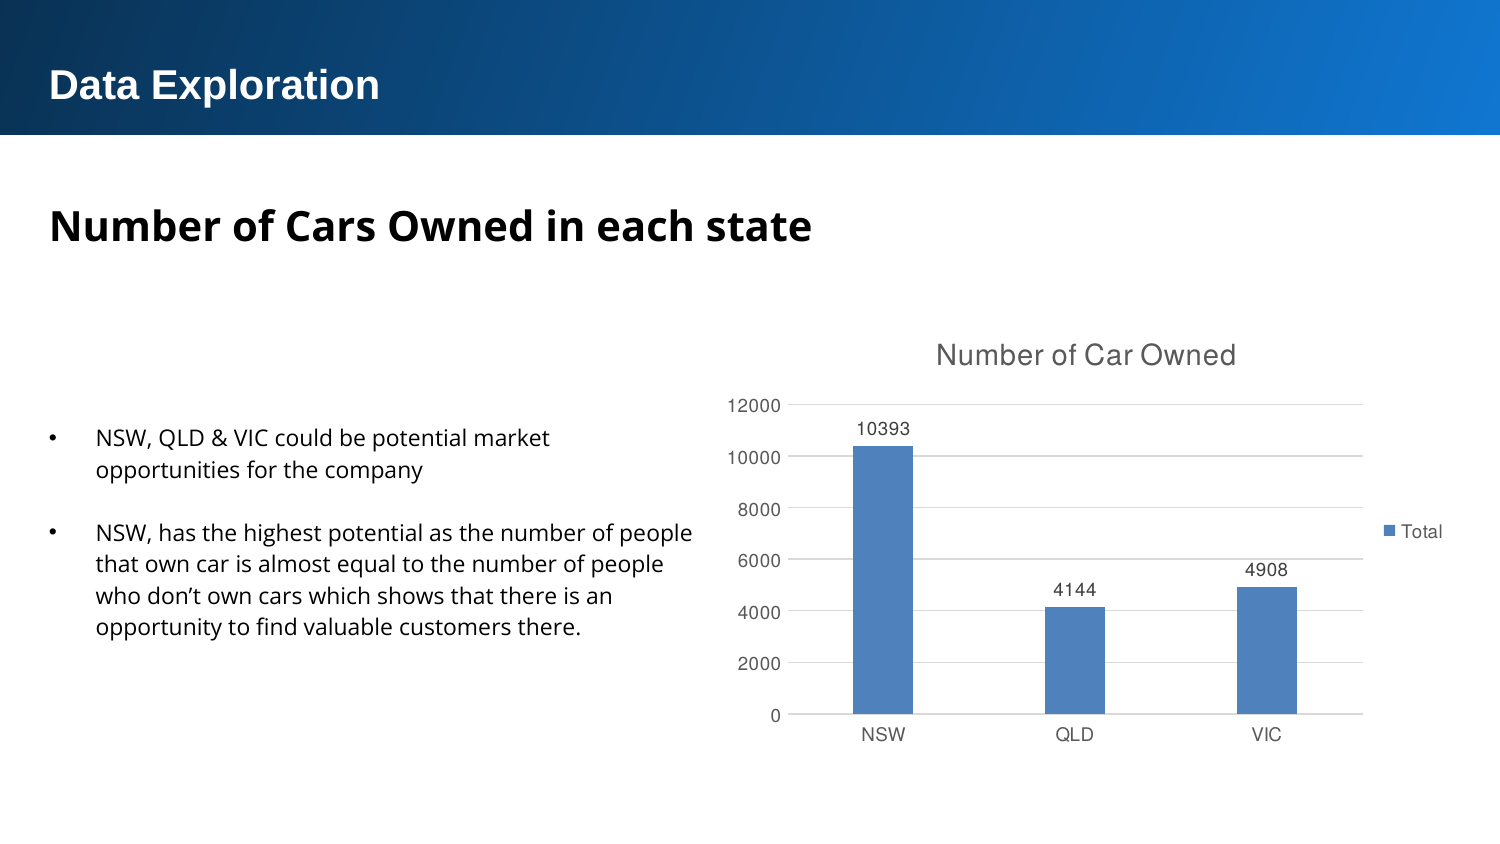

Data Exploration
Number of Cars Owned in each state

### Chart: Number of Car Owned

| Category | Total |
|---|---|
| NSW | 10393.0 |
| QLD | 4144.0 |
| VIC | 4908.0 |
NSW, QLD & VIC could be potential market opportunities for the company

NSW, has the highest potential as the number of people that own car is almost equal to the number of people who don’t own cars which shows that there is an opportunity to find valuable customers there.